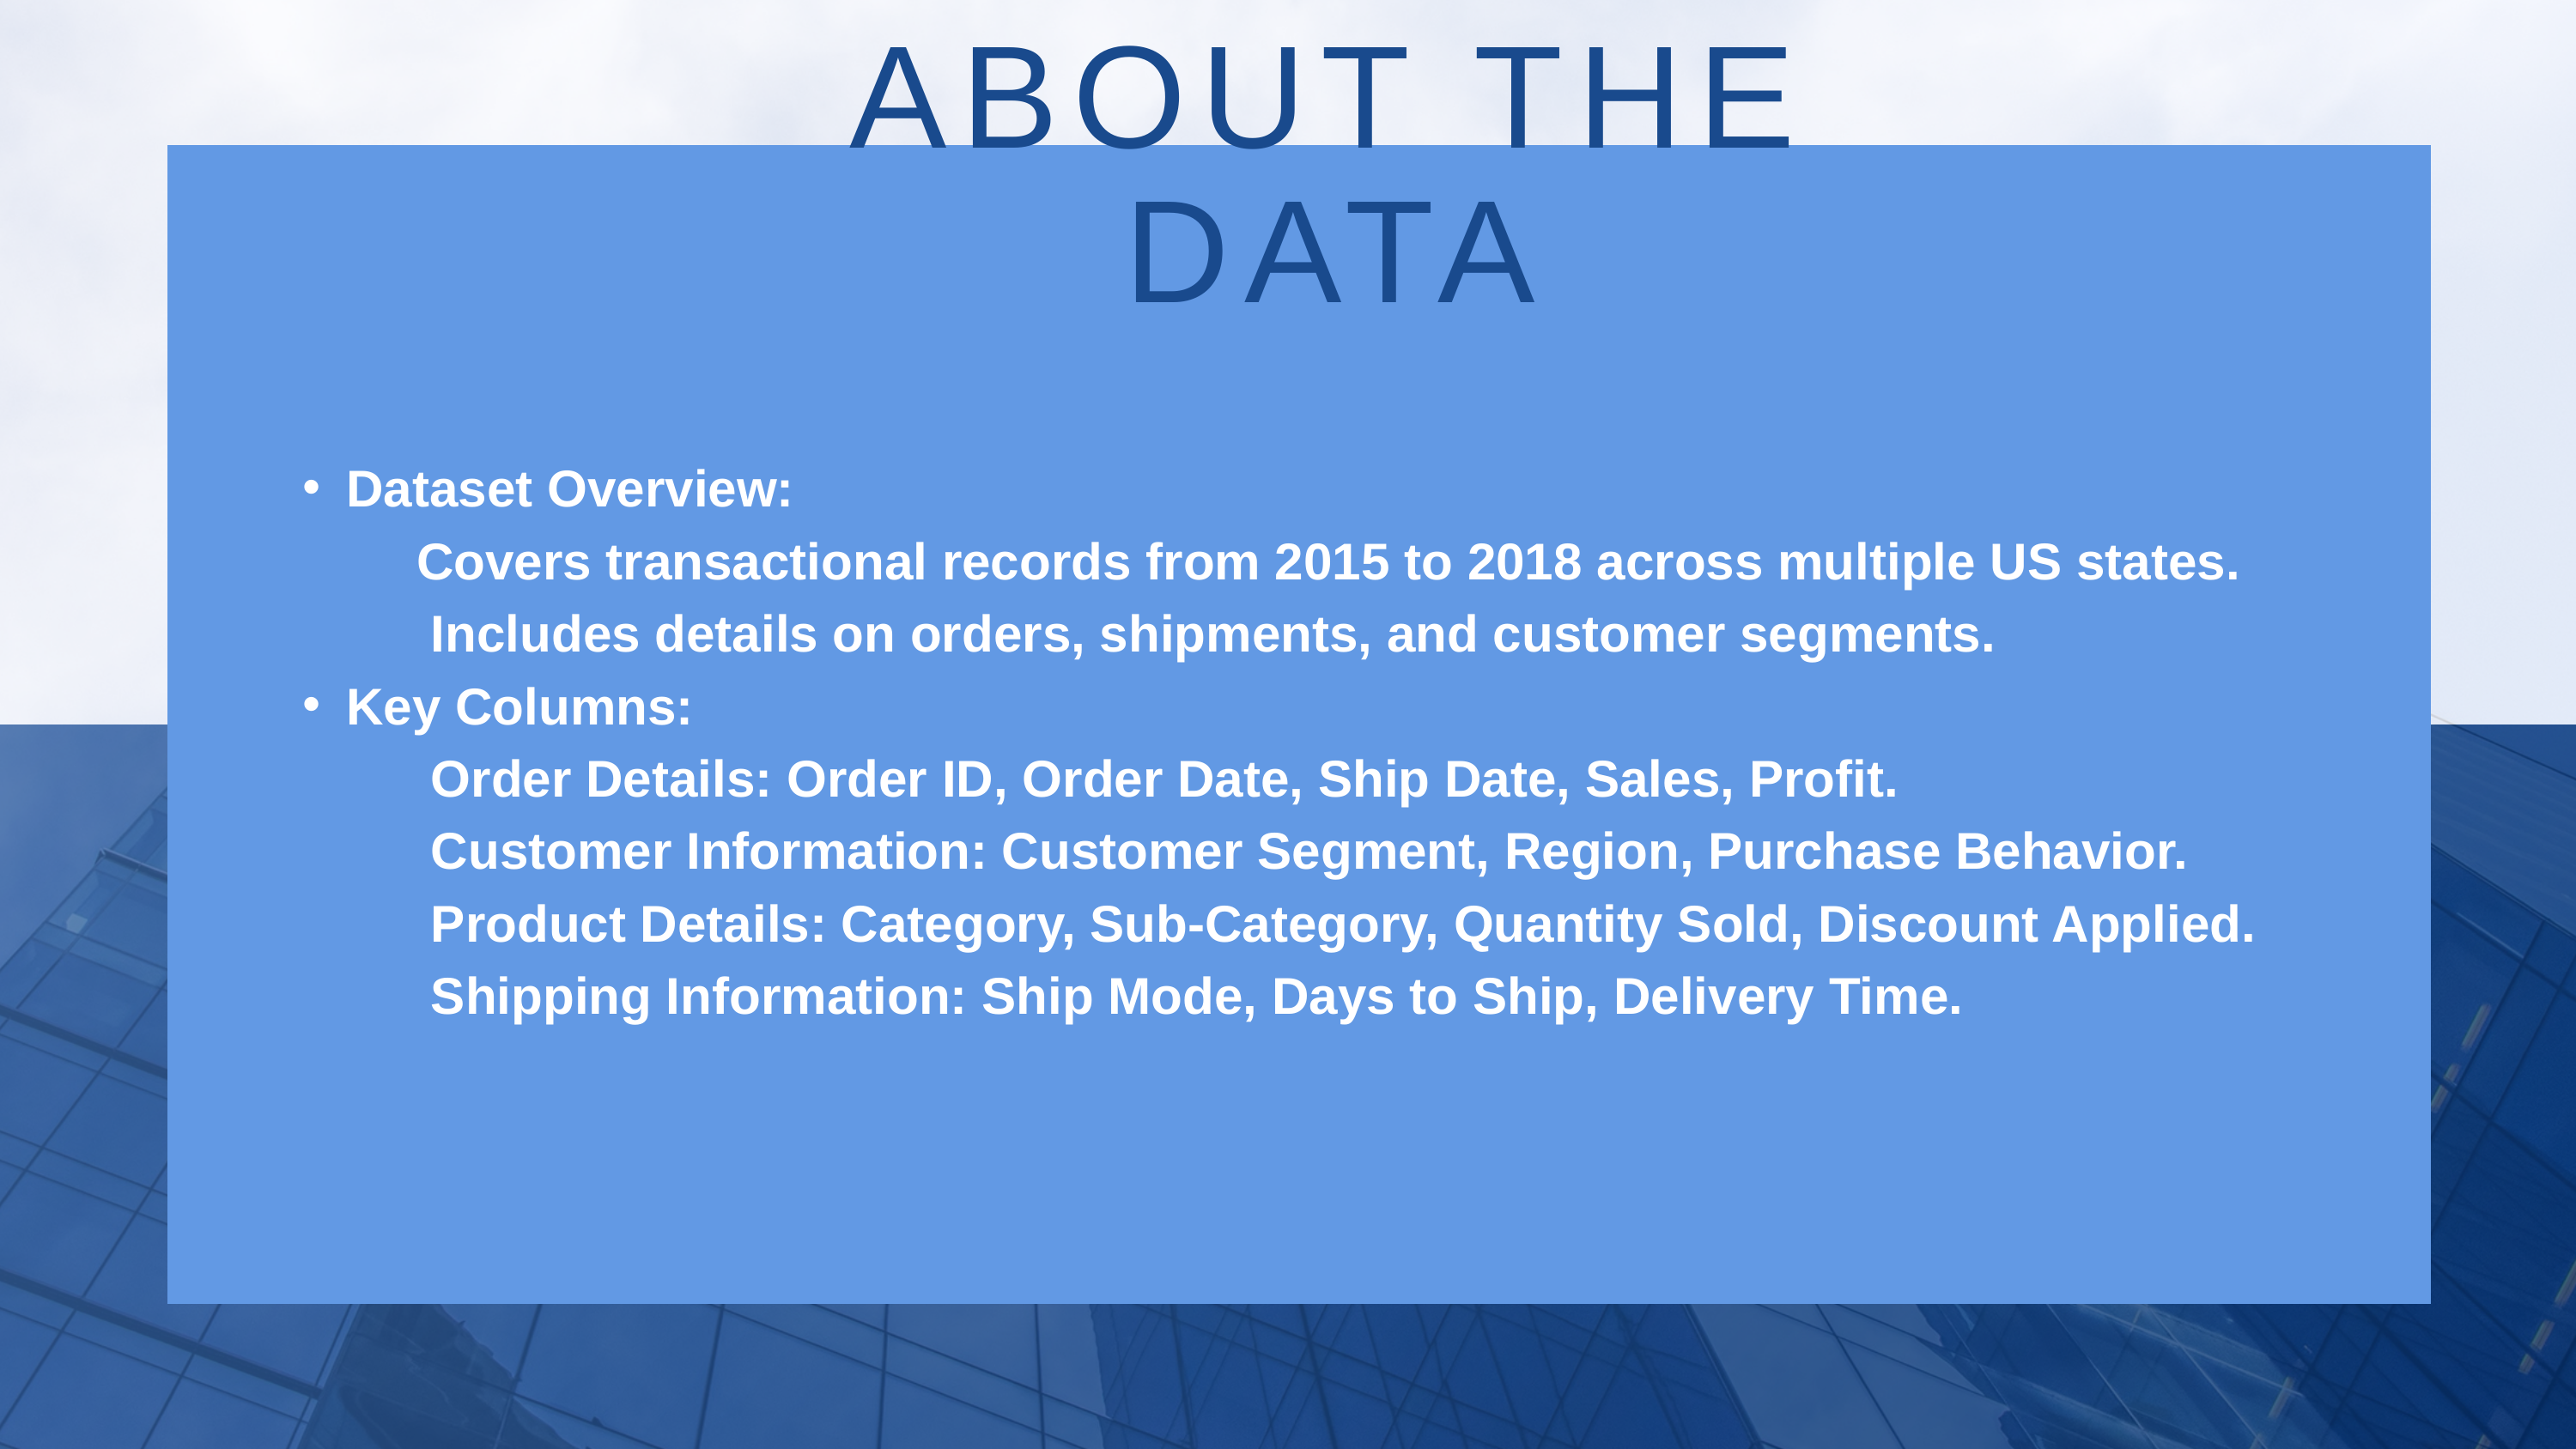

ABOUT THE DATA

Dataset Overview:
           Covers transactional records from 2015 to 2018 across multiple US states.
            Includes details on orders, shipments, and customer segments.
Key Columns:
            Order Details: Order ID, Order Date, Ship Date, Sales, Profit.
            Customer Information: Customer Segment, Region, Purchase Behavior.
            Product Details: Category, Sub-Category, Quantity Sold, Discount Applied.
            Shipping Information: Ship Mode, Days to Ship, Delivery Time.